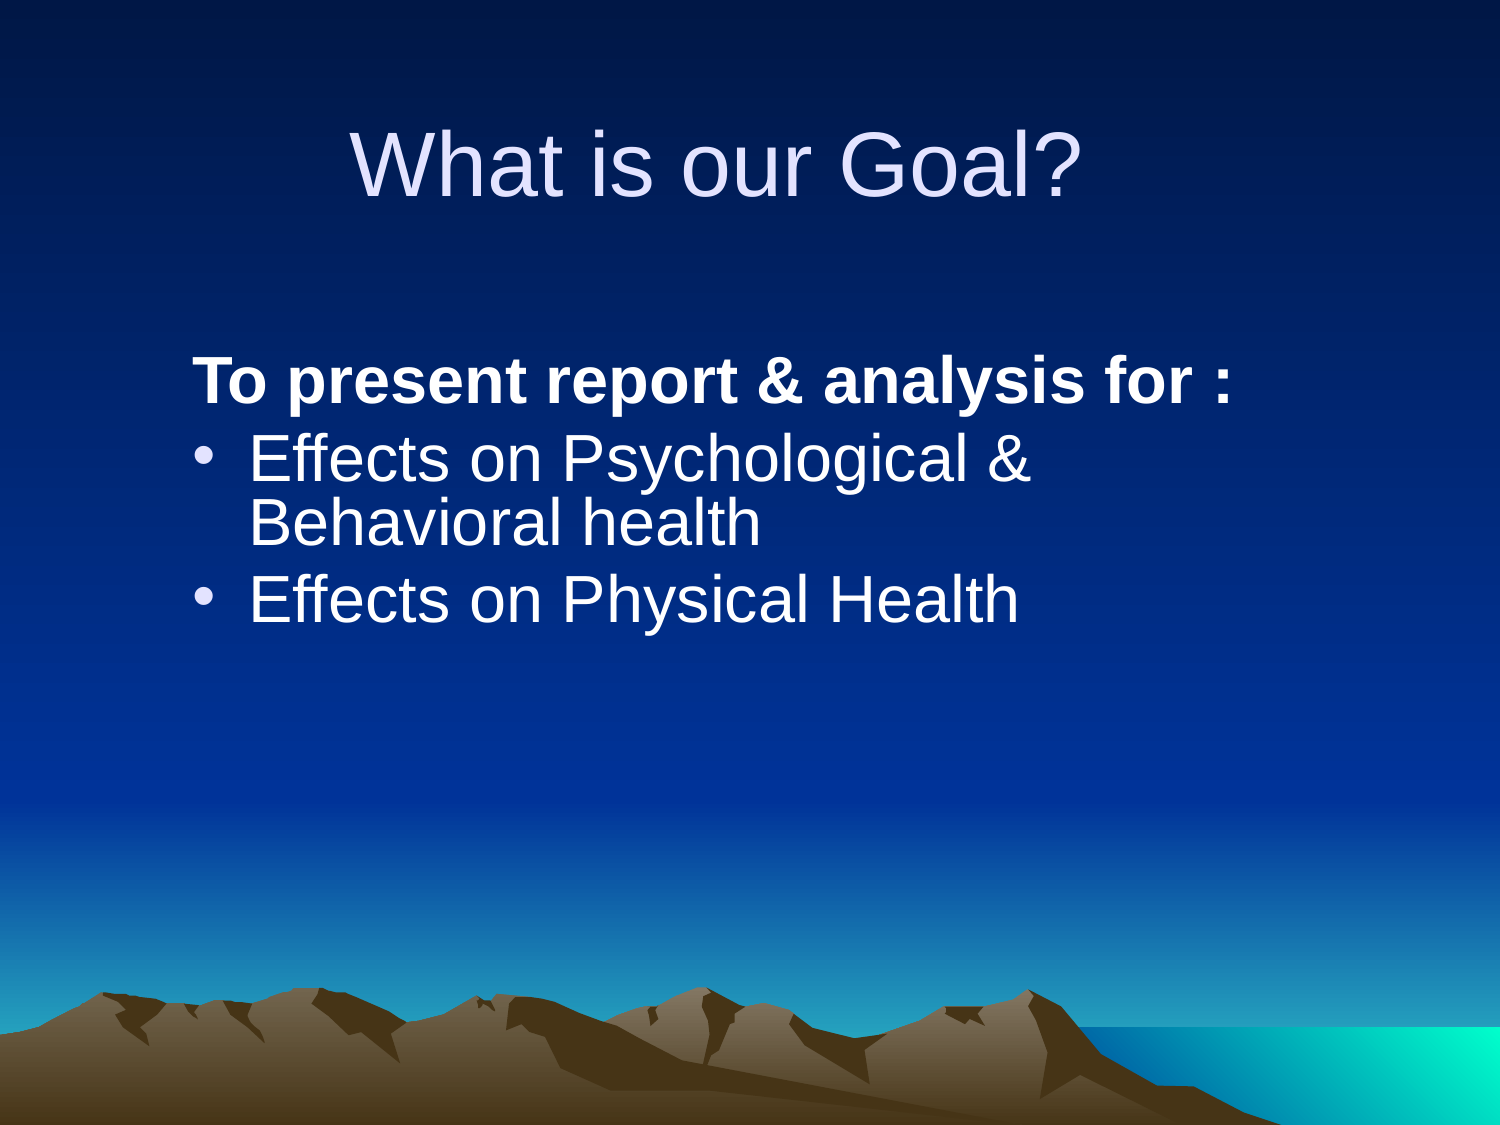

# What is our Goal?

To present report & analysis for :
Effects on Psychological & Behavioral health
Effects on Physical Health